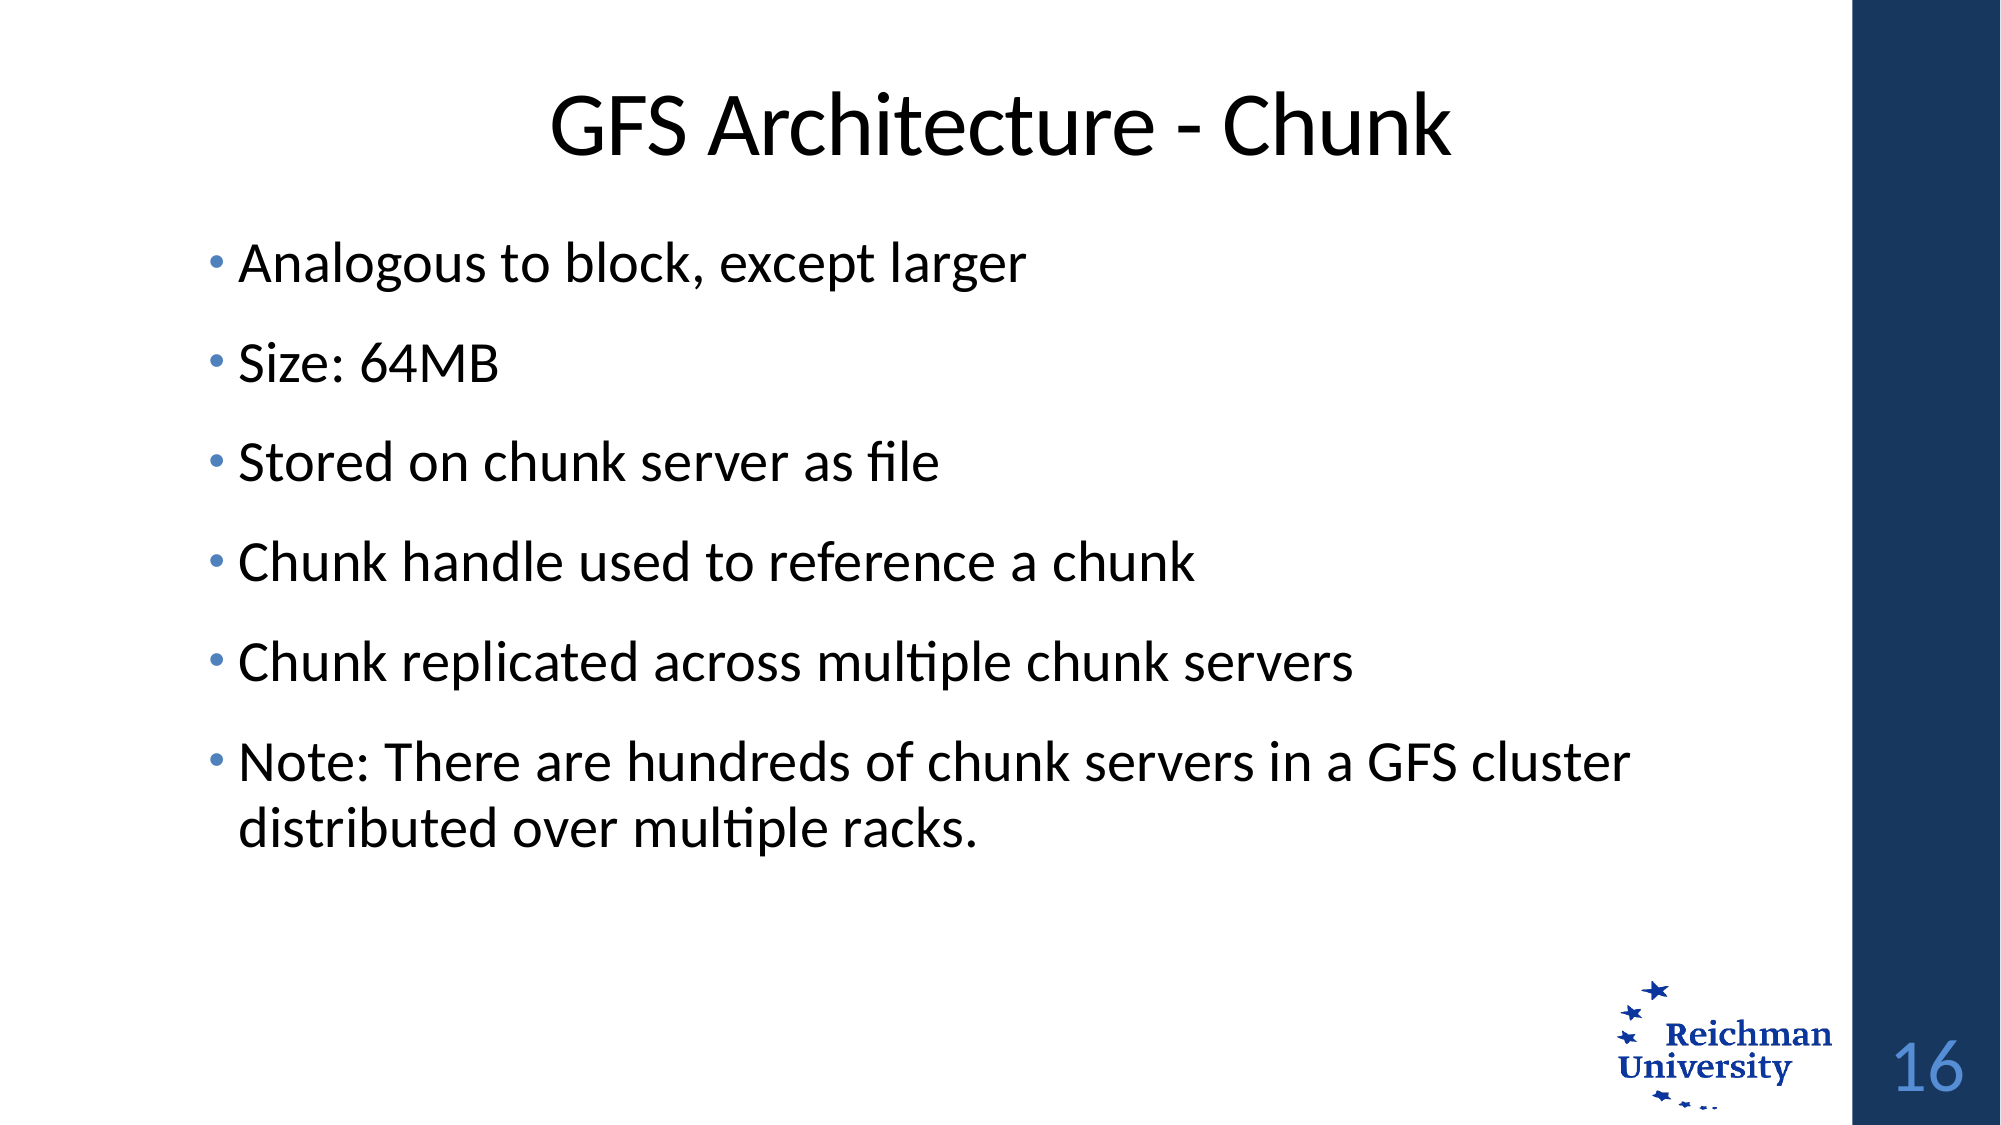

# GFS Architecture - Chunk
Analogous to block, except larger
Size: 64MB
Stored on chunk server as file
Chunk handle used to reference a chunk
Chunk replicated across multiple chunk servers
Note: There are hundreds of chunk servers in a GFS cluster distributed over multiple racks.
16